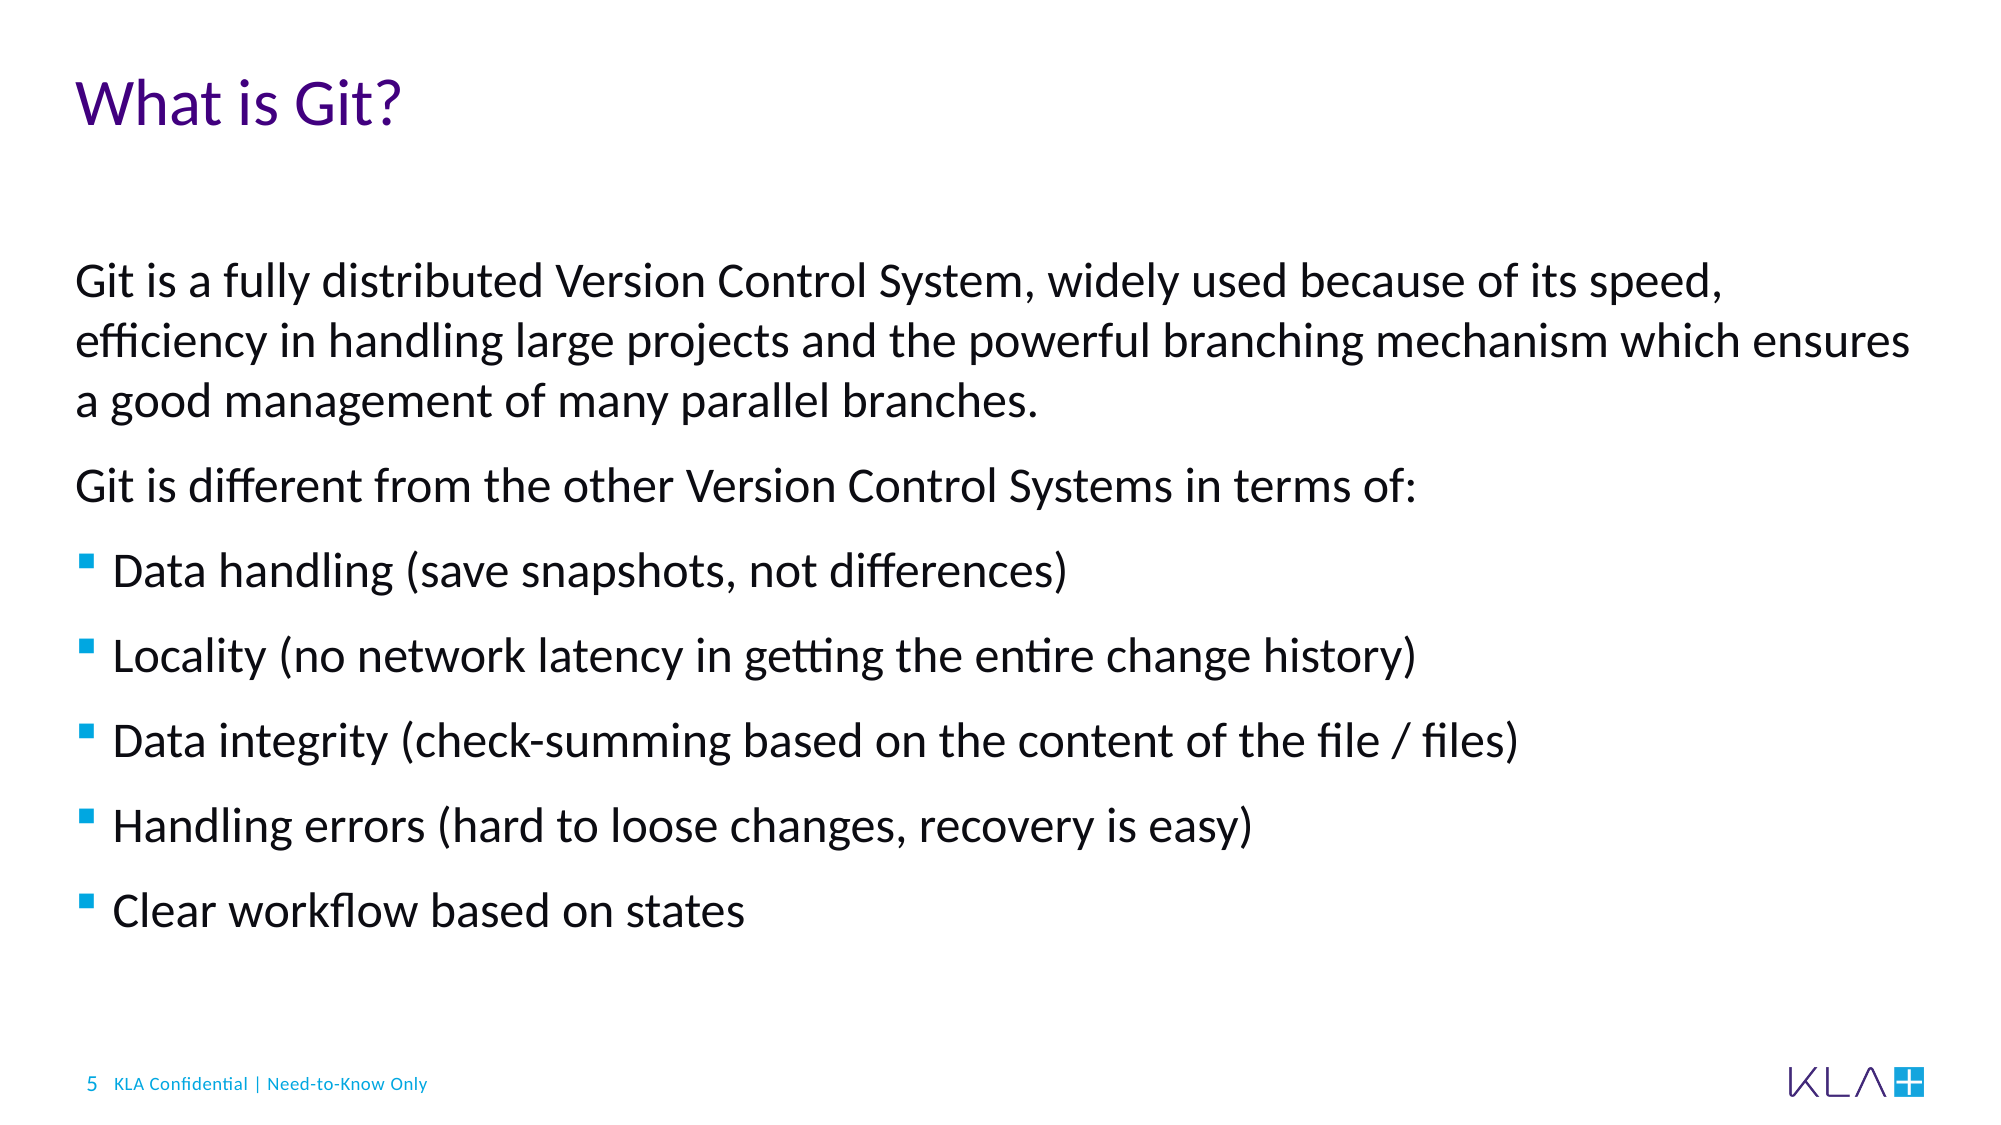

# What is Git?
Git is a fully distributed Version Control System, widely used because of its speed, efficiency in handling large projects and the powerful branching mechanism which ensures a good management of many parallel branches.
Git is different from the other Version Control Systems in terms of:
Data handling (save snapshots, not differences)
Locality (no network latency in getting the entire change history)
Data integrity (check-summing based on the content of the file / files)
Handling errors (hard to loose changes, recovery is easy)
Clear workflow based on states